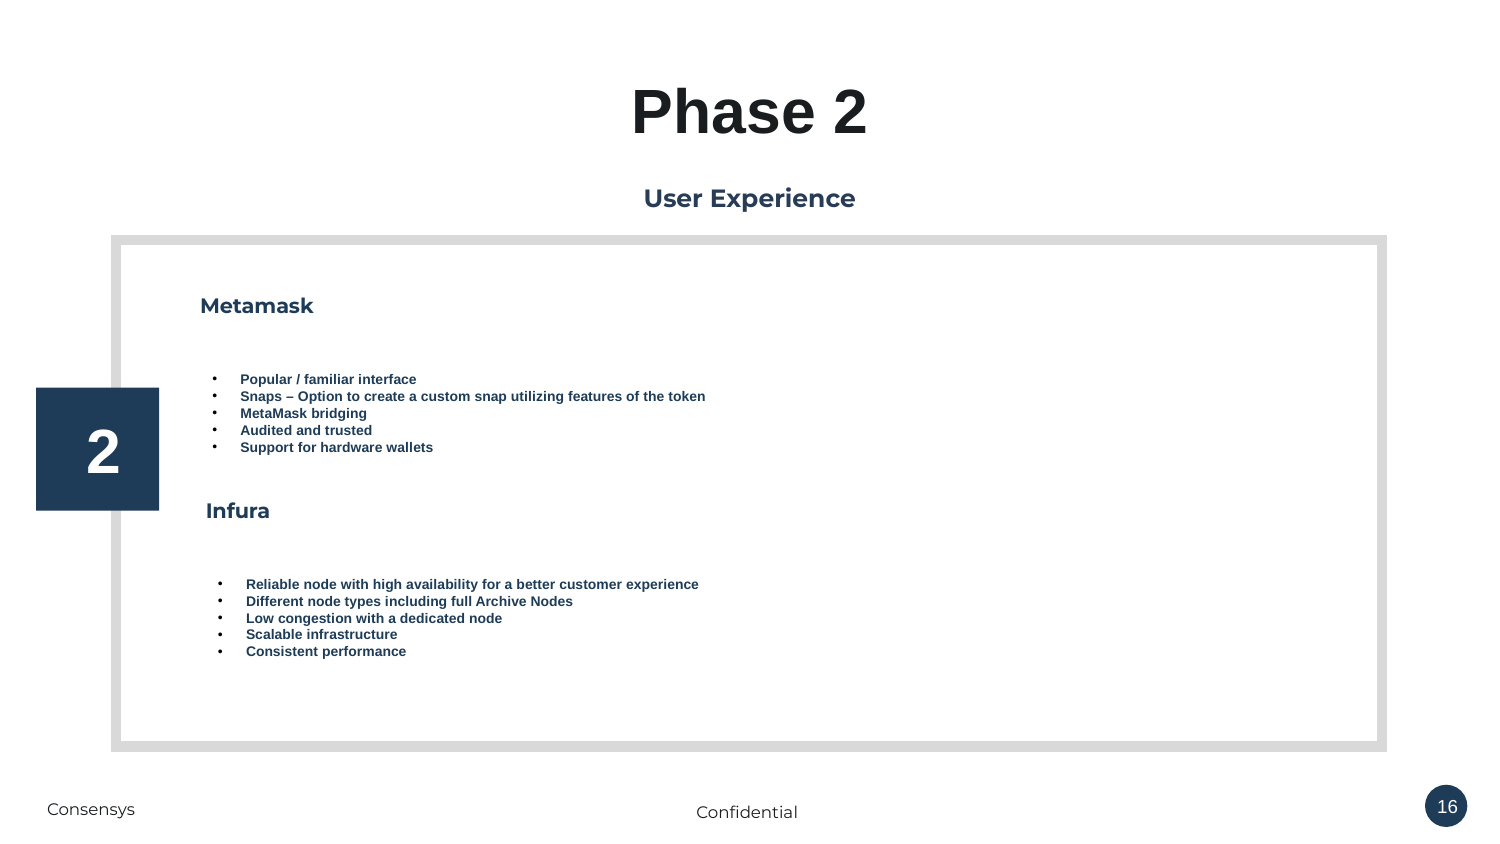

Phase 2
User Experience

Metamask
Popular / familiar interface
Snaps – Option to create a custom snap utilizing features of the token
MetaMask bridging
Audited and trusted
Support for hardware wallets

2
Infura
Reliable node with high availability for a better customer experience
Different node types including full Archive Nodes
Low congestion with a dedicated node
Scalable infrastructure
Consistent performance
16